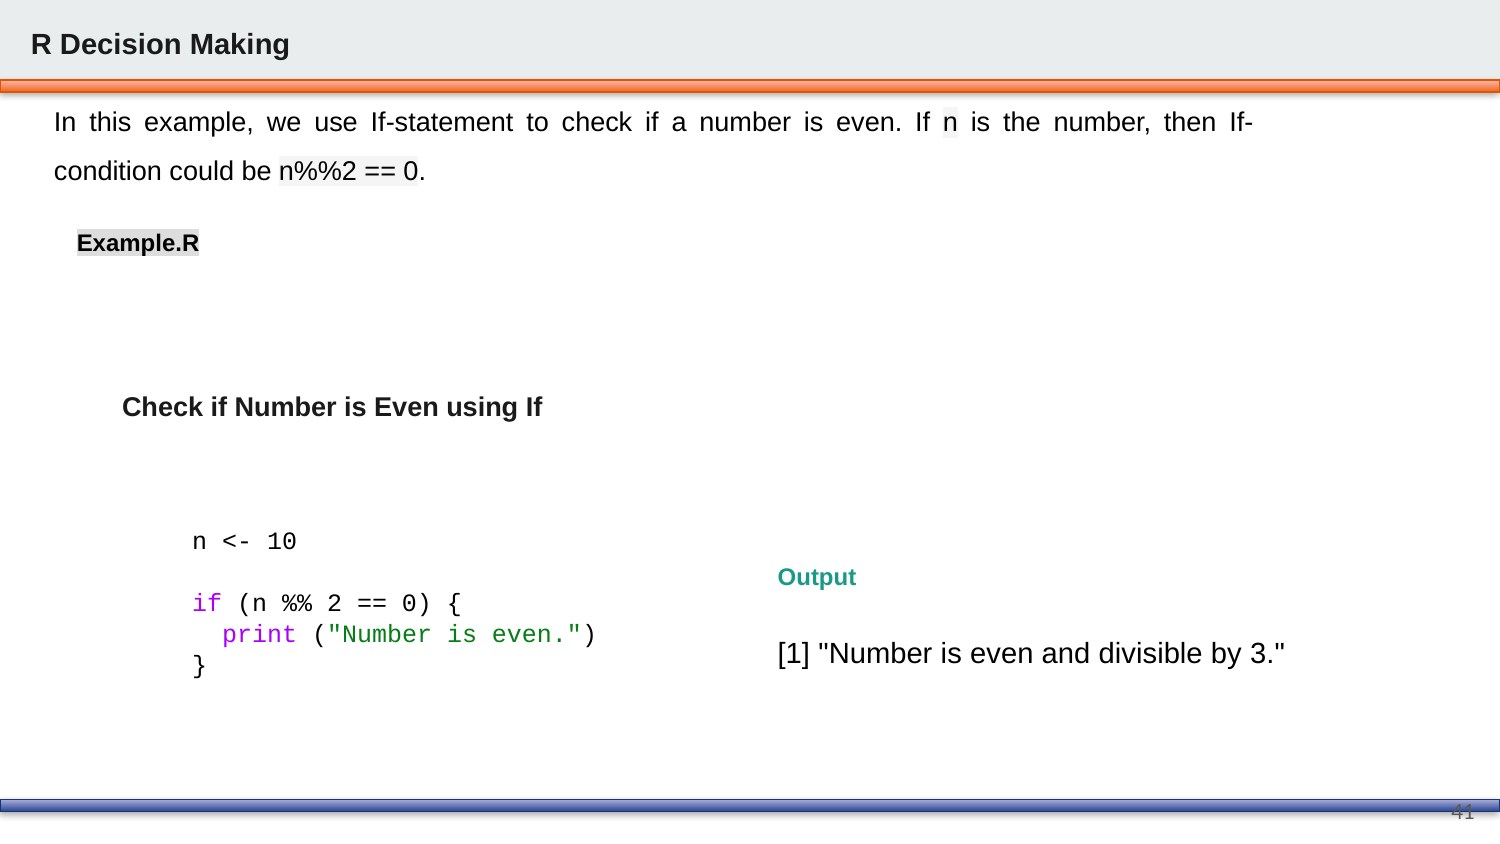

R Decision Making
In this example, we use If-statement to check if a number is even. If n is the number, then If-condition could be n%%2 == 0.
Example.R

# Check if Number is Even using If

| n <- 10 if (n %% 2 == 0) { print ("Number is even.") } |
| --- |
Output
[1] "Number is even and divisible by 3."
41